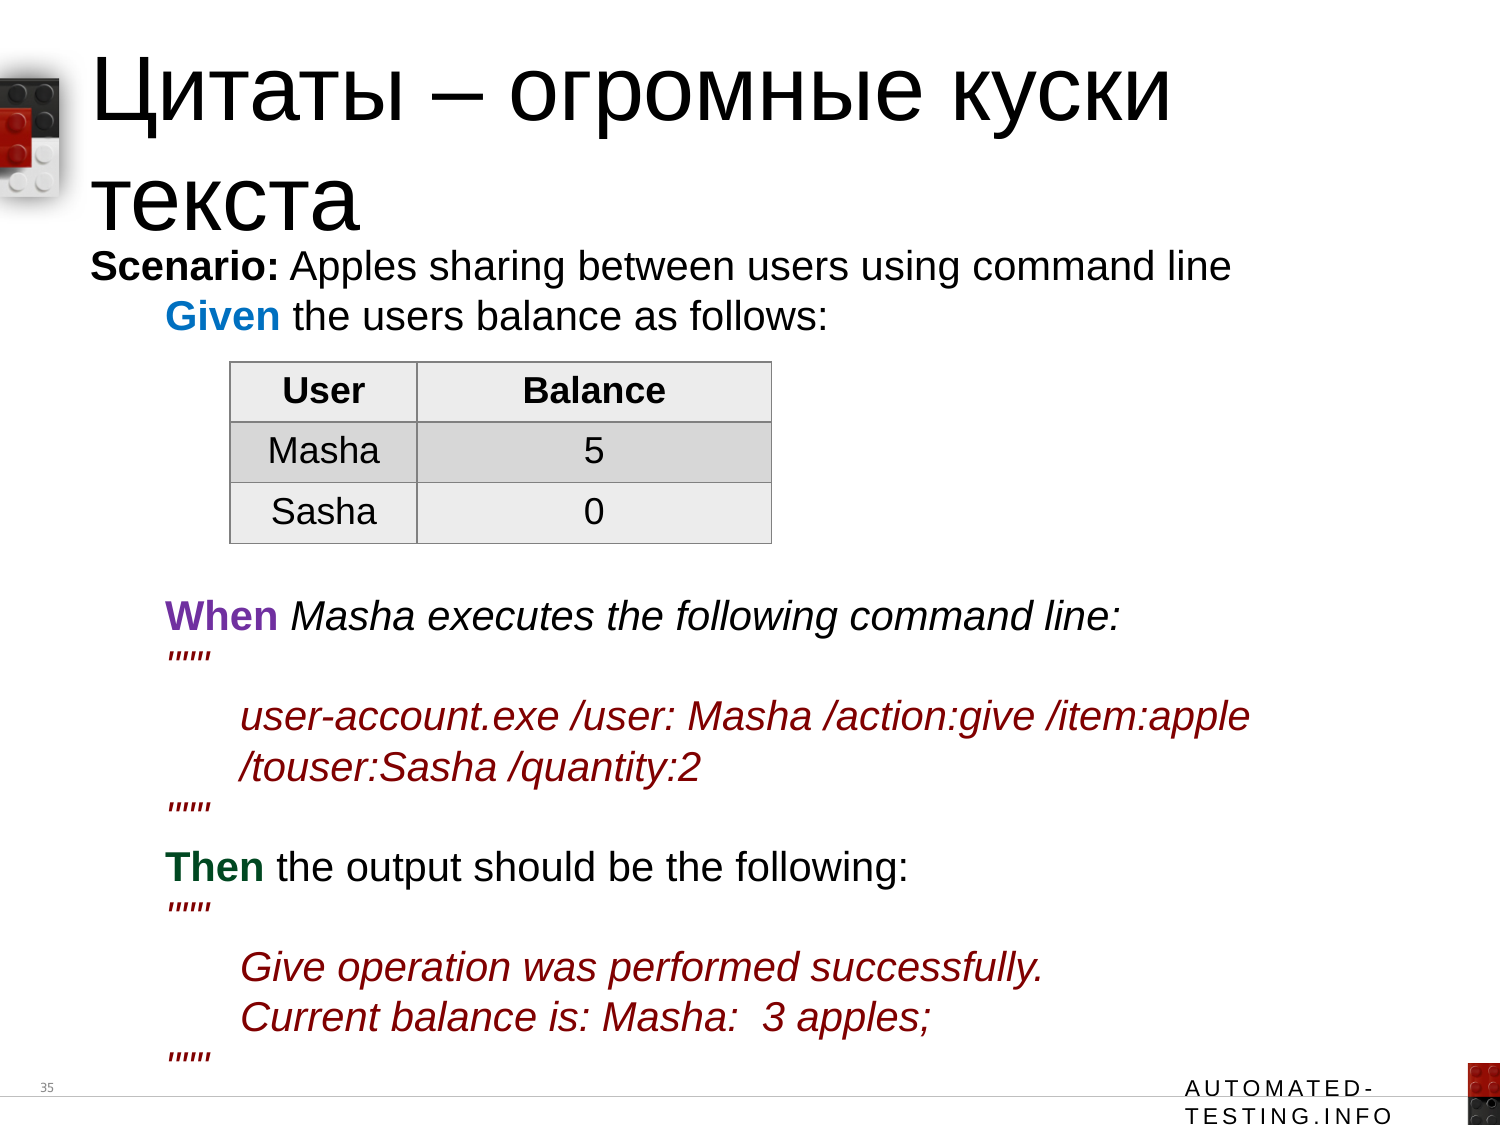

# Цитаты – огромные куски текста
Scenario: Apples sharing between users using command line
Given the users balance as follows:

When Masha executes the following command line:
"""
user-account.exe /user: Masha /action:give /item:apple /touser:Sasha /quantity:2
"""
Then the output should be the following:
"""
Give operation was performed successfully.
Current balance is: Masha:  3 apples;
"""

| User | Balance |
| --- | --- |
| Masha | 5 |
| Sasha | 0 |
35